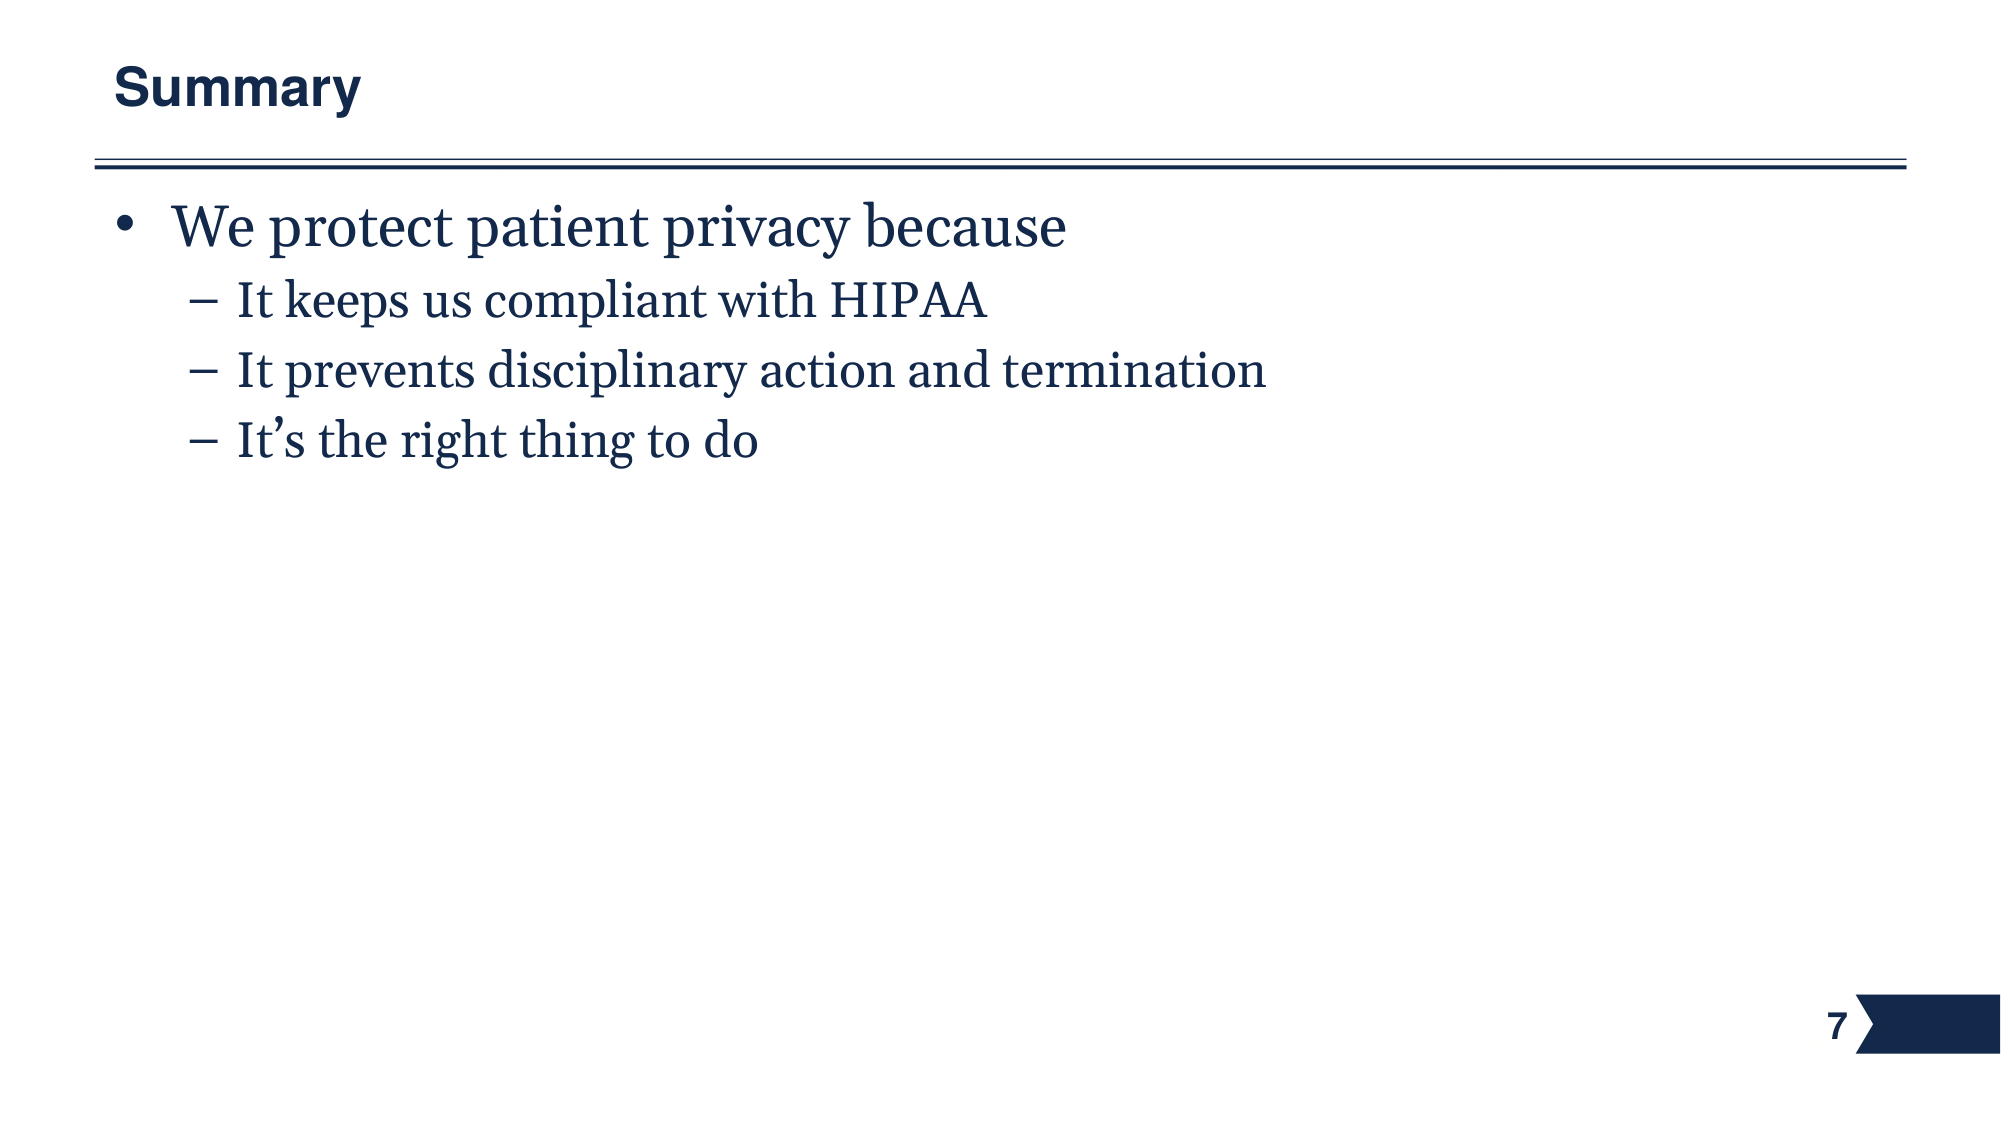

# Summary
We protect patient privacy because
It keeps us compliant with HIPAA
It prevents disciplinary action and termination
It’s the right thing to do
7
7